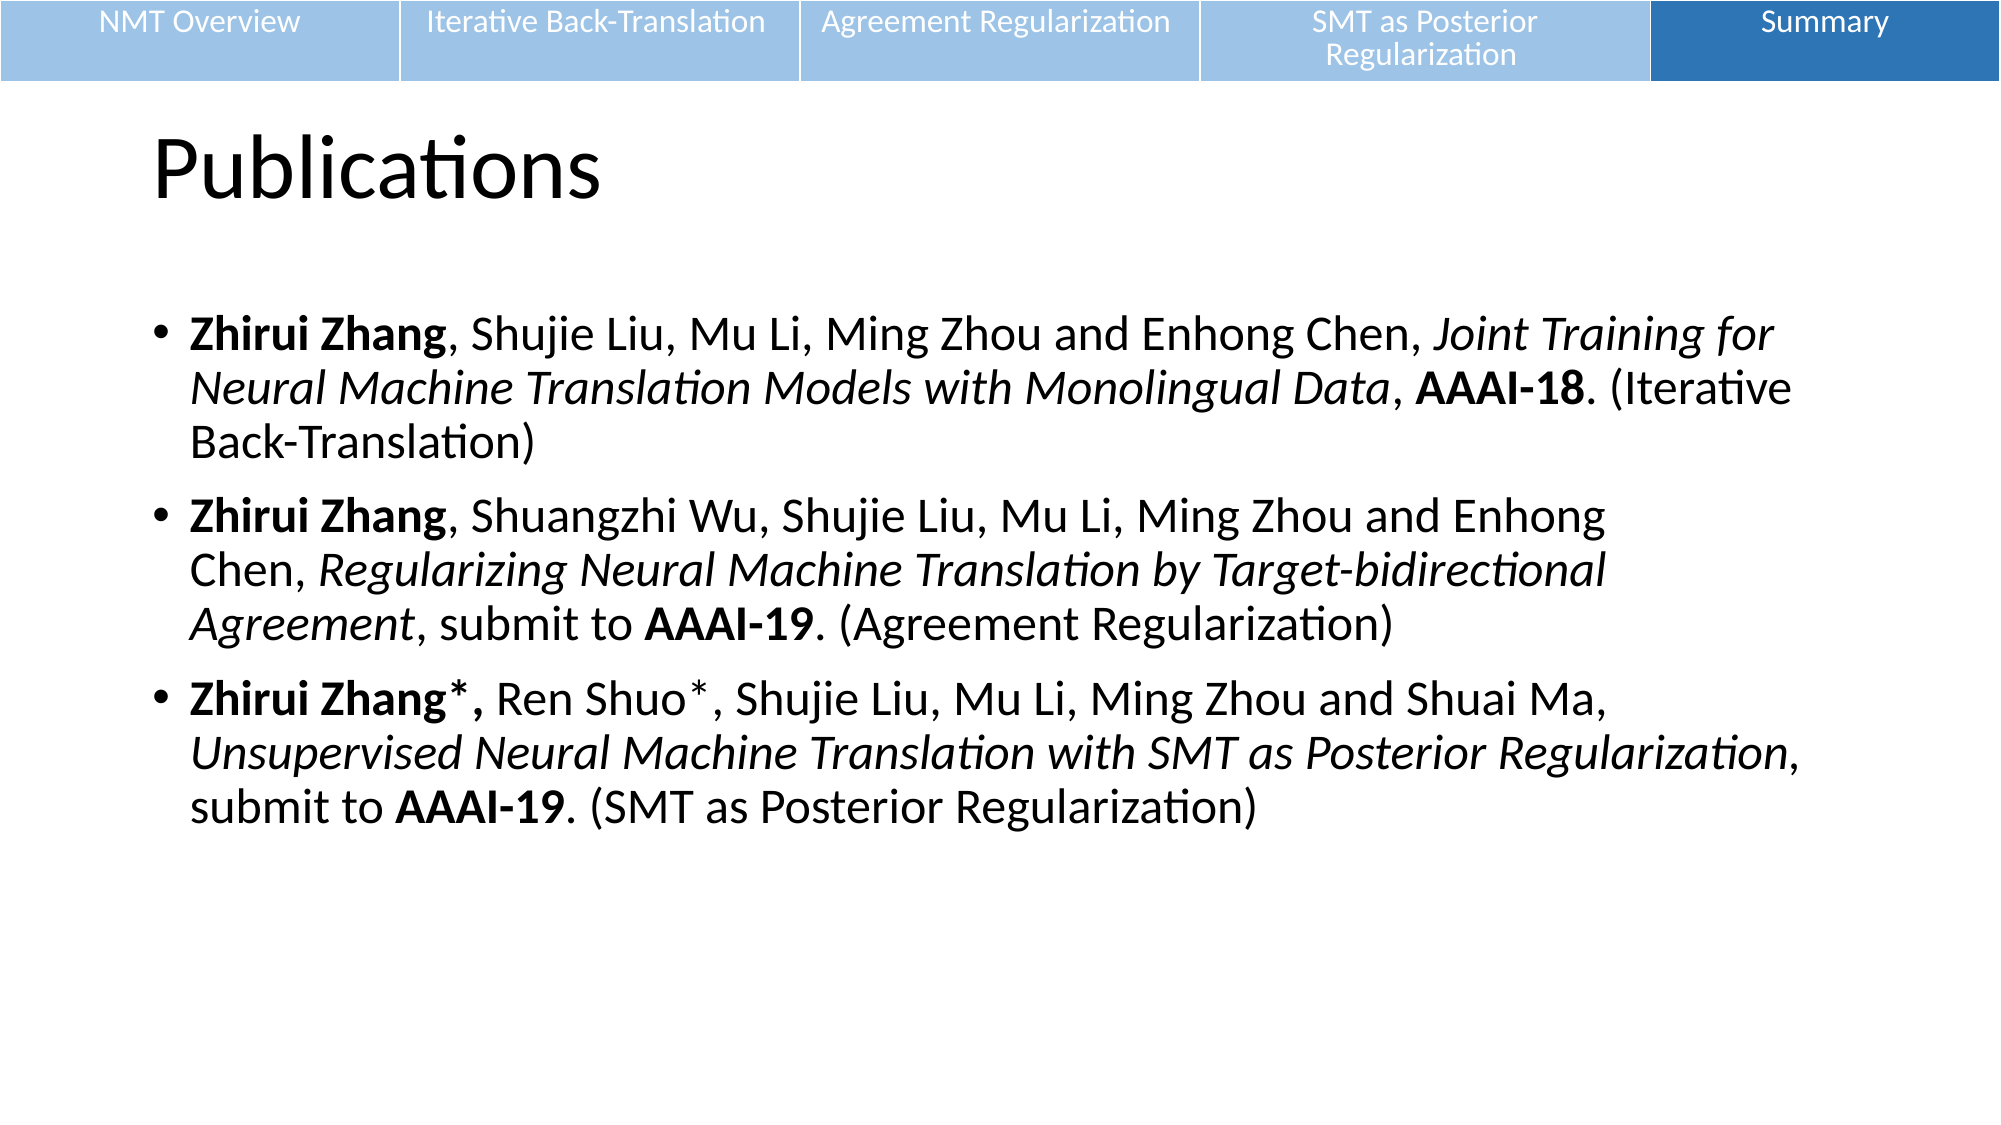

| NMT Overview | Iterative Back-Translation | Agreement Regularization | SMT as Posterior Regularization | Summary |
| --- | --- | --- | --- | --- |
# Publications
Zhirui Zhang, Shujie Liu, Mu Li, Ming Zhou and Enhong Chen, Joint Training for Neural Machine Translation Models with Monolingual Data, AAAI-18. (Iterative Back-Translation)
Zhirui Zhang, Shuangzhi Wu, Shujie Liu, Mu Li, Ming Zhou and Enhong Chen, Regularizing Neural Machine Translation by Target-bidirectional Agreement, submit to AAAI-19. (Agreement Regularization)
Zhirui Zhang*, Ren Shuo*, Shujie Liu, Mu Li, Ming Zhou and Shuai Ma, Unsupervised Neural Machine Translation with SMT as Posterior Regularization, submit to AAAI-19. (SMT as Posterior Regularization)